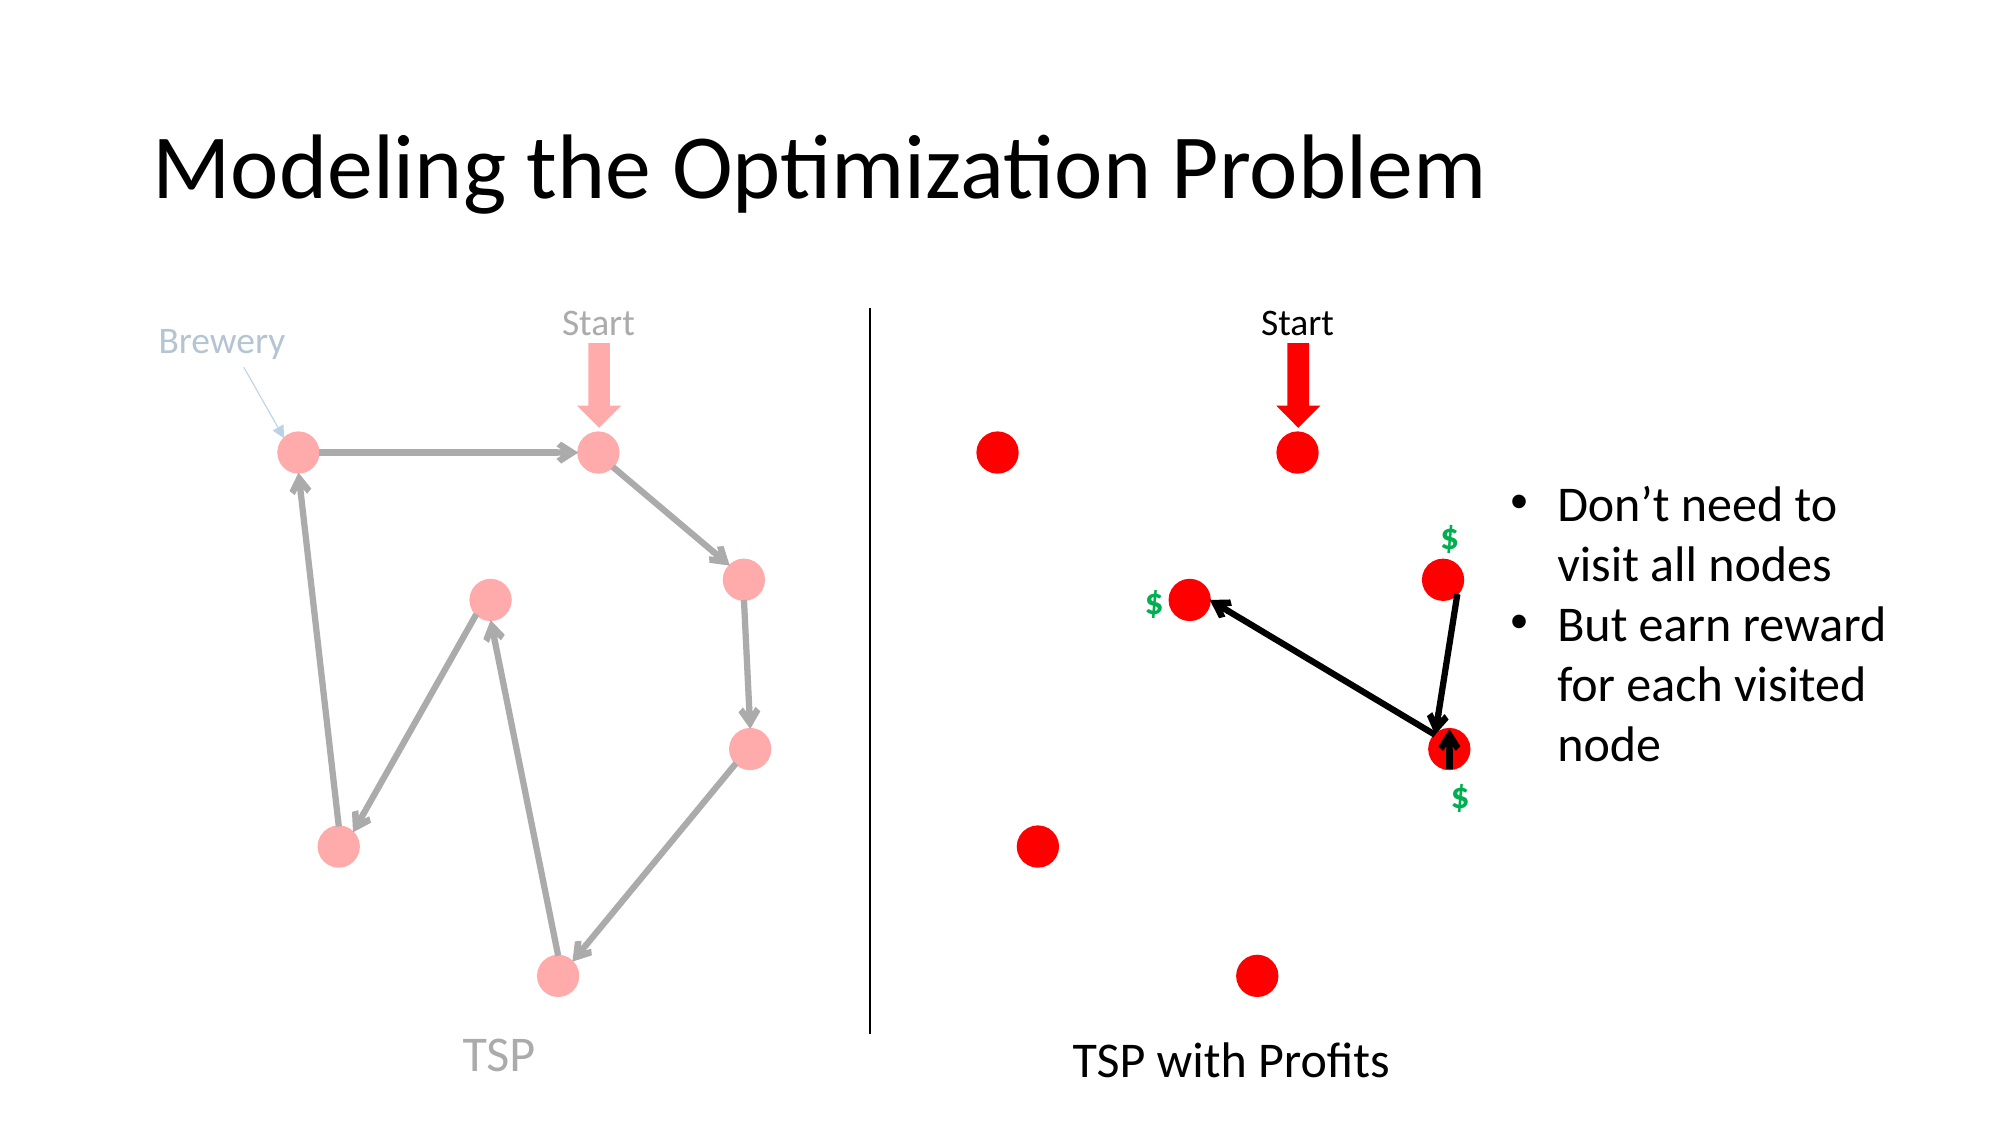

# Modeling the Optimization Problem

Start
Start
Brewery

Don’t need to visit all nodes
But earn reward for each visited node
$

$

$

TSP
TSP with Profits